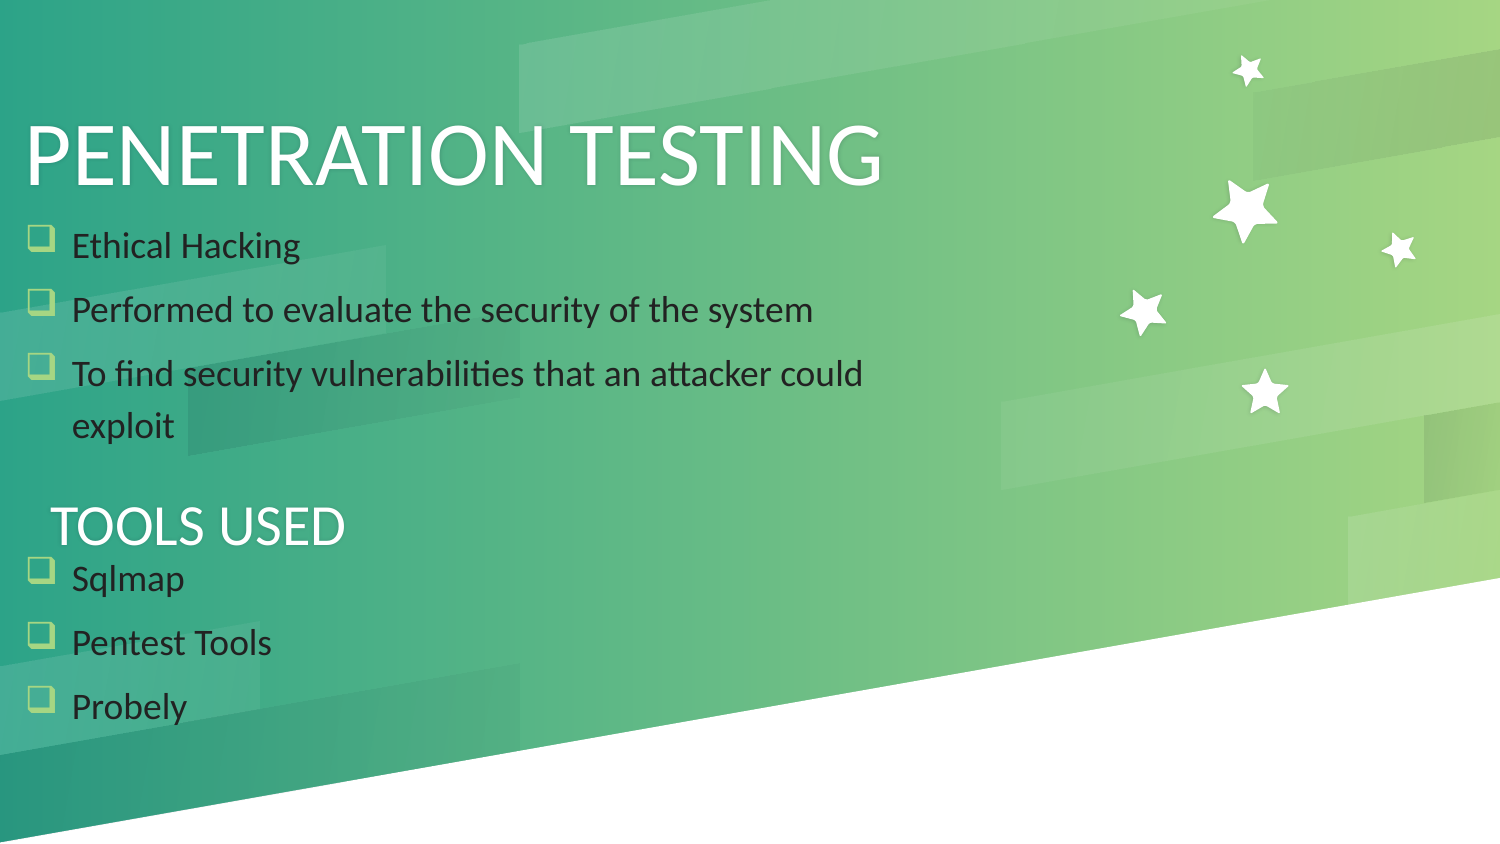

PENETRATION TESTING

Ethical Hacking
Performed to evaluate the security of the system
To find security vulnerabilities that an attacker could exploit

TOOLS USED
Sqlmap
Pentest Tools
Probely